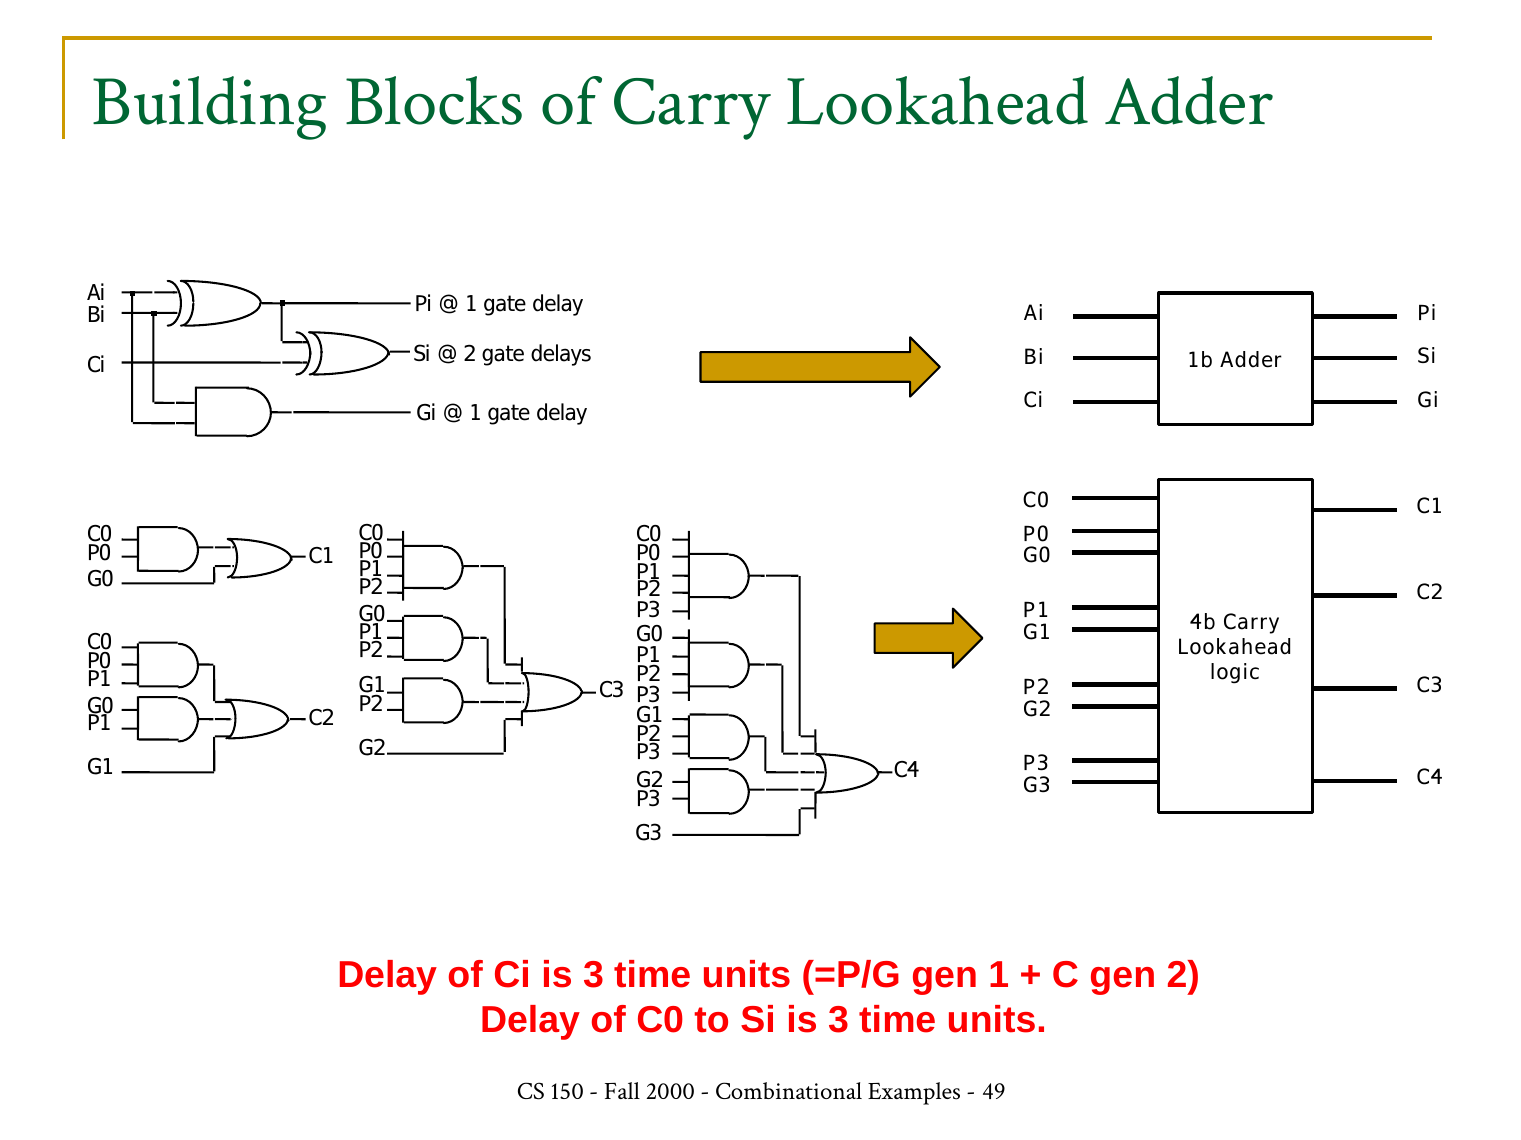

# Building Blocks of Carry Lookahead Adder
Ai

Pi @ 1 gate delay

Bi

Si @ 2 gate delays

Ci

Gi @ 1 gate delay

Pi
Ai
1b Adder
Si
Bi
Gi
Ci
C0
4b Carry Lookahead logic
C1
P0
G0
C2
P1
G1
C3
P2
G2
P3
C4
G3

C0

C0

C0

P0

P0

P0

C1

P1
P1

G0

P2
P2

P3
G0

P1
G0

C0

P2

P1
P0

P2
P1

G1

C3

P3

P2

G0

G1

C2

P1

P2

G2
P3

G1
C4

G2

P3

G3

Delay of Ci is 3 time units (=P/G gen 1 + C gen 2)
Delay of C0 to Si is 3 time units.
CS 150 - Fall 2000 - Combinational Examples - 49